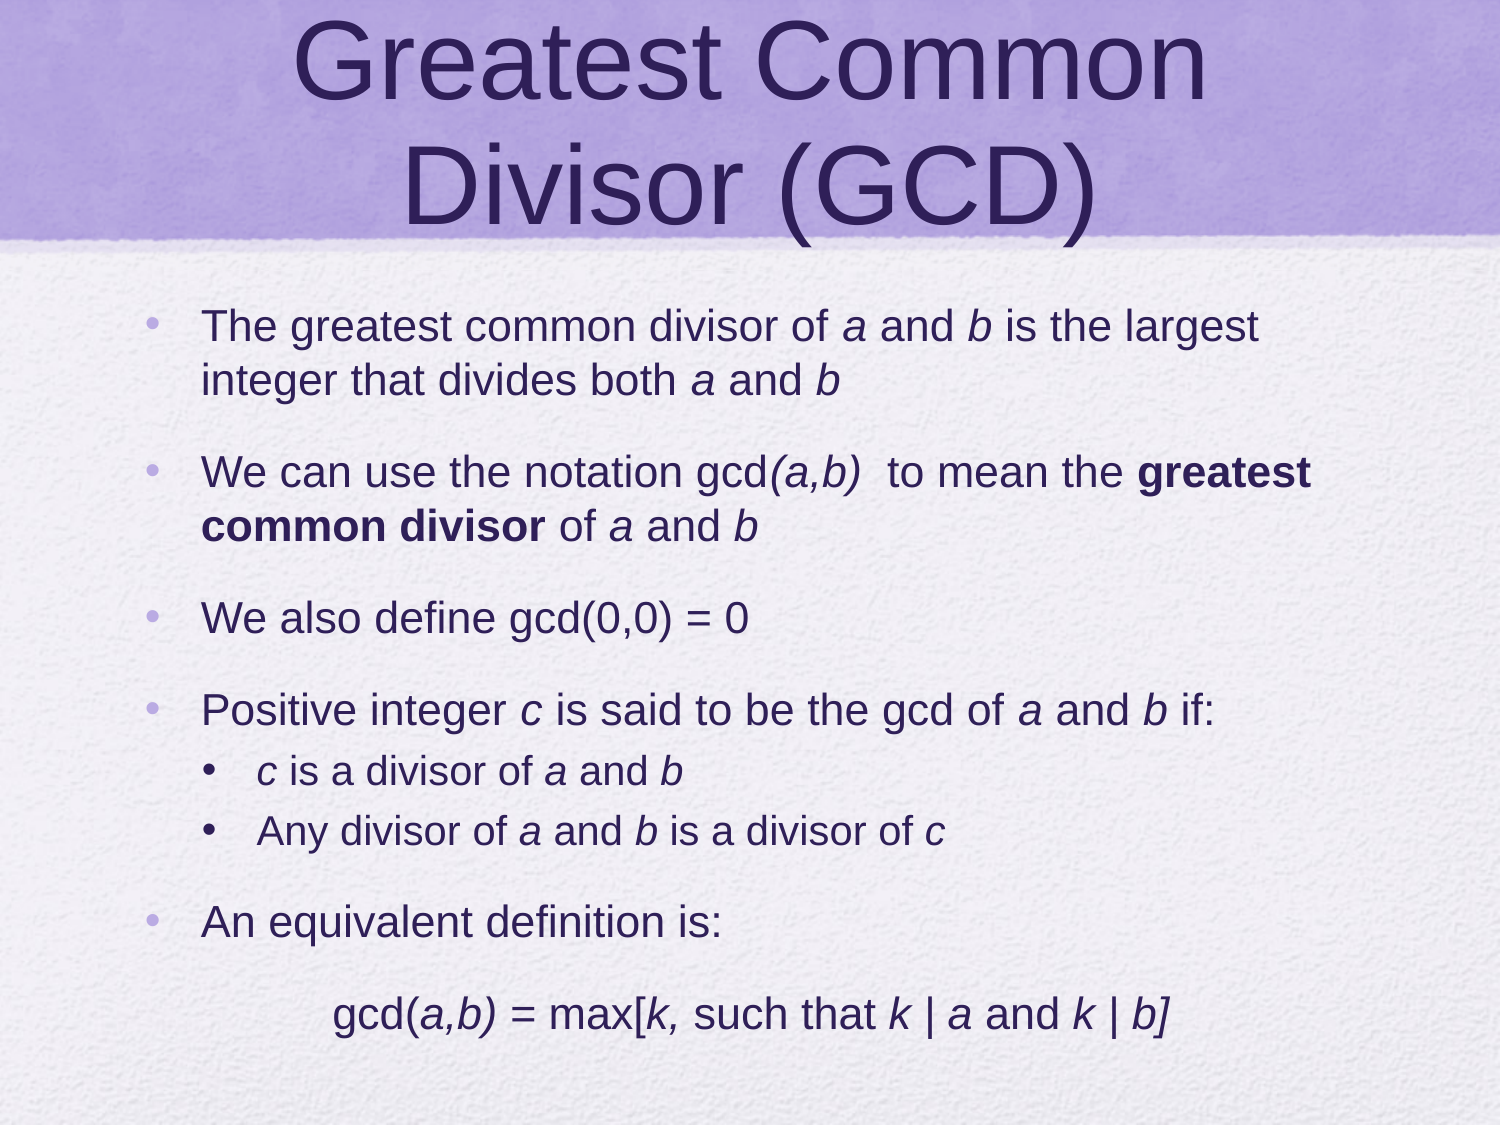

# Greatest Common Divisor (GCD)
The greatest common divisor of a and b is the largest integer that divides both a and b
We can use the notation gcd(a,b)  to mean the greatest common divisor of a and b
We also define gcd(0,0) = 0
Positive integer c is said to be the gcd of a and b if:
c is a divisor of a and b
Any divisor of a and b is a divisor of c
An equivalent definition is:
gcd(a,b) = max[k, such that k | a and k | b]